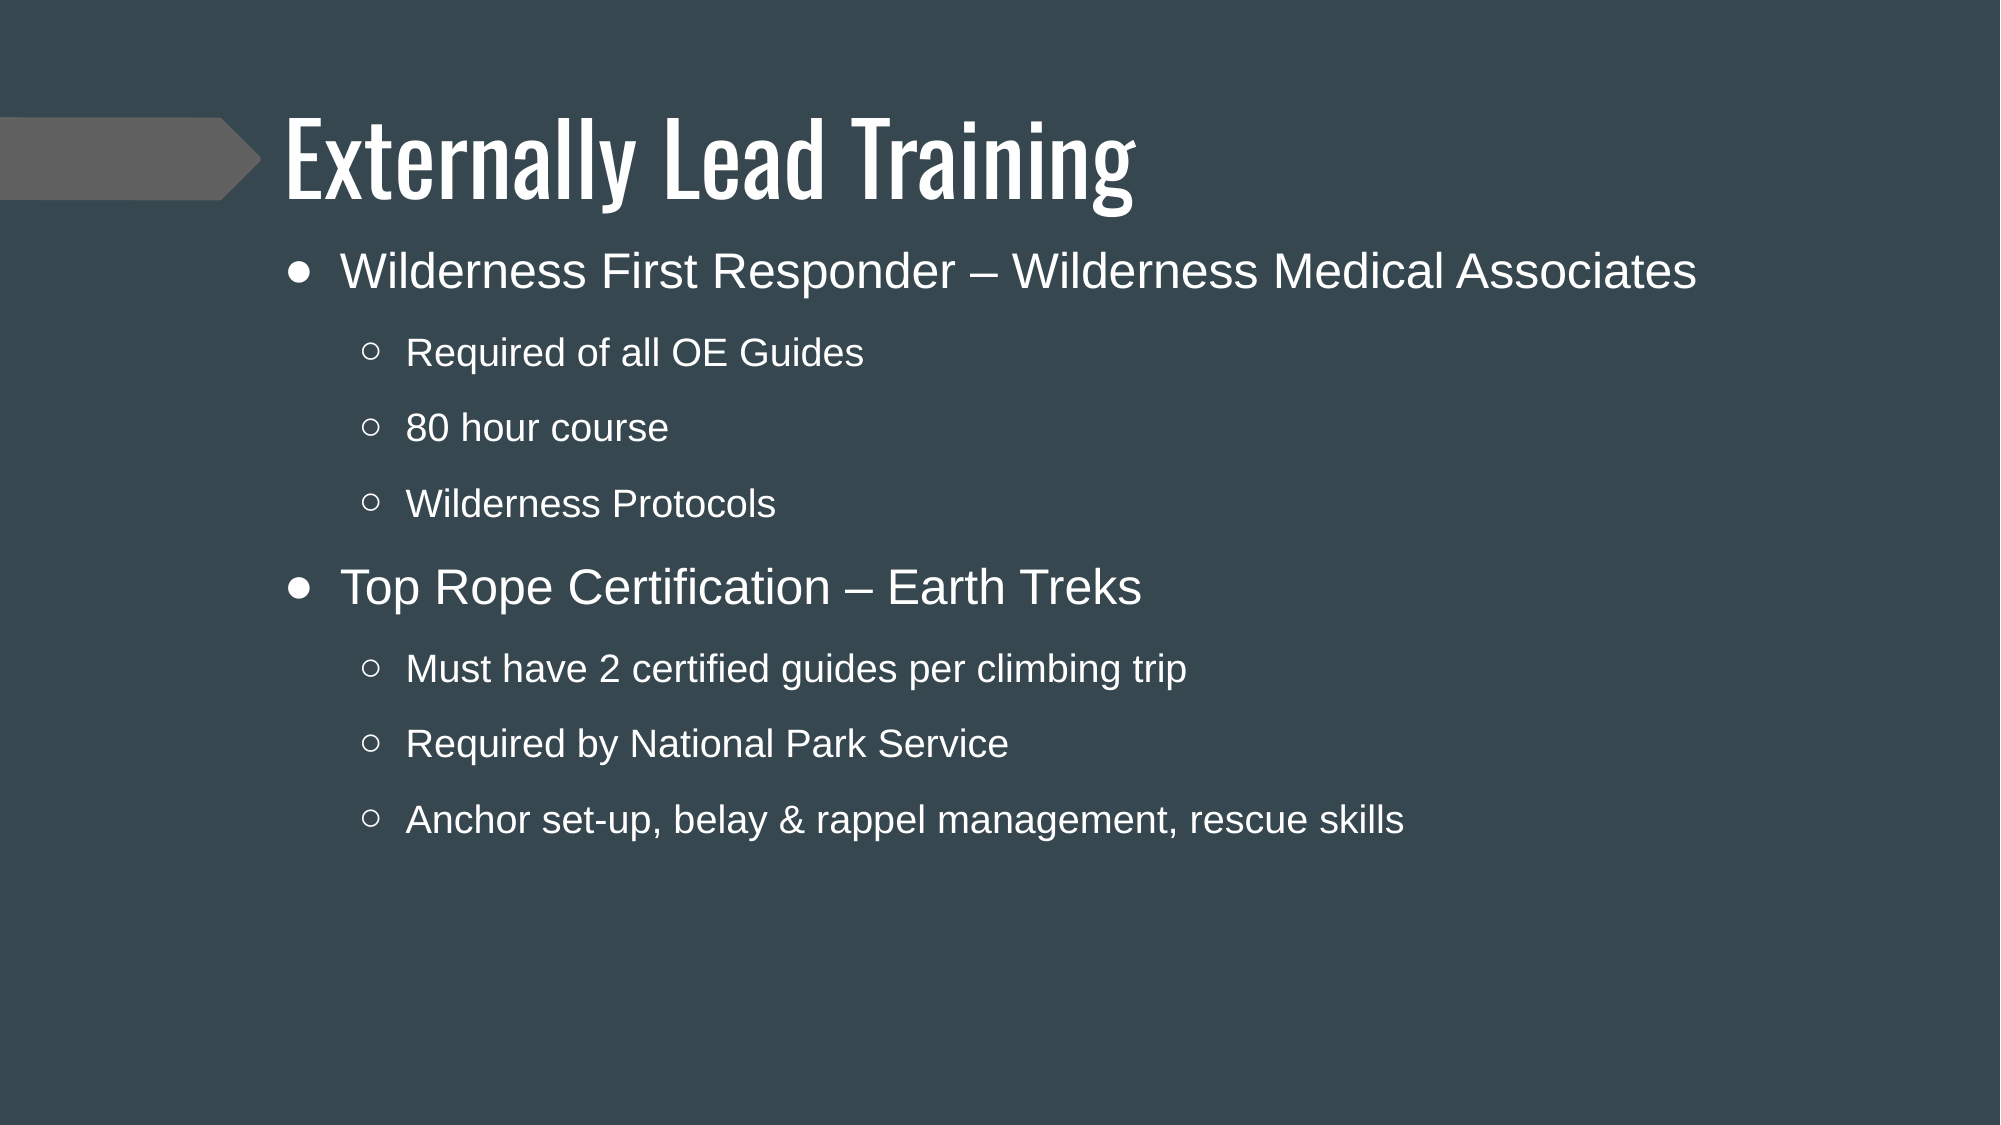

# Externally Lead Training
Wilderness First Responder – Wilderness Medical Associates
Required of all OE Guides
80 hour course
Wilderness Protocols
Top Rope Certification – Earth Treks
Must have 2 certified guides per climbing trip
Required by National Park Service
Anchor set-up, belay & rappel management, rescue skills